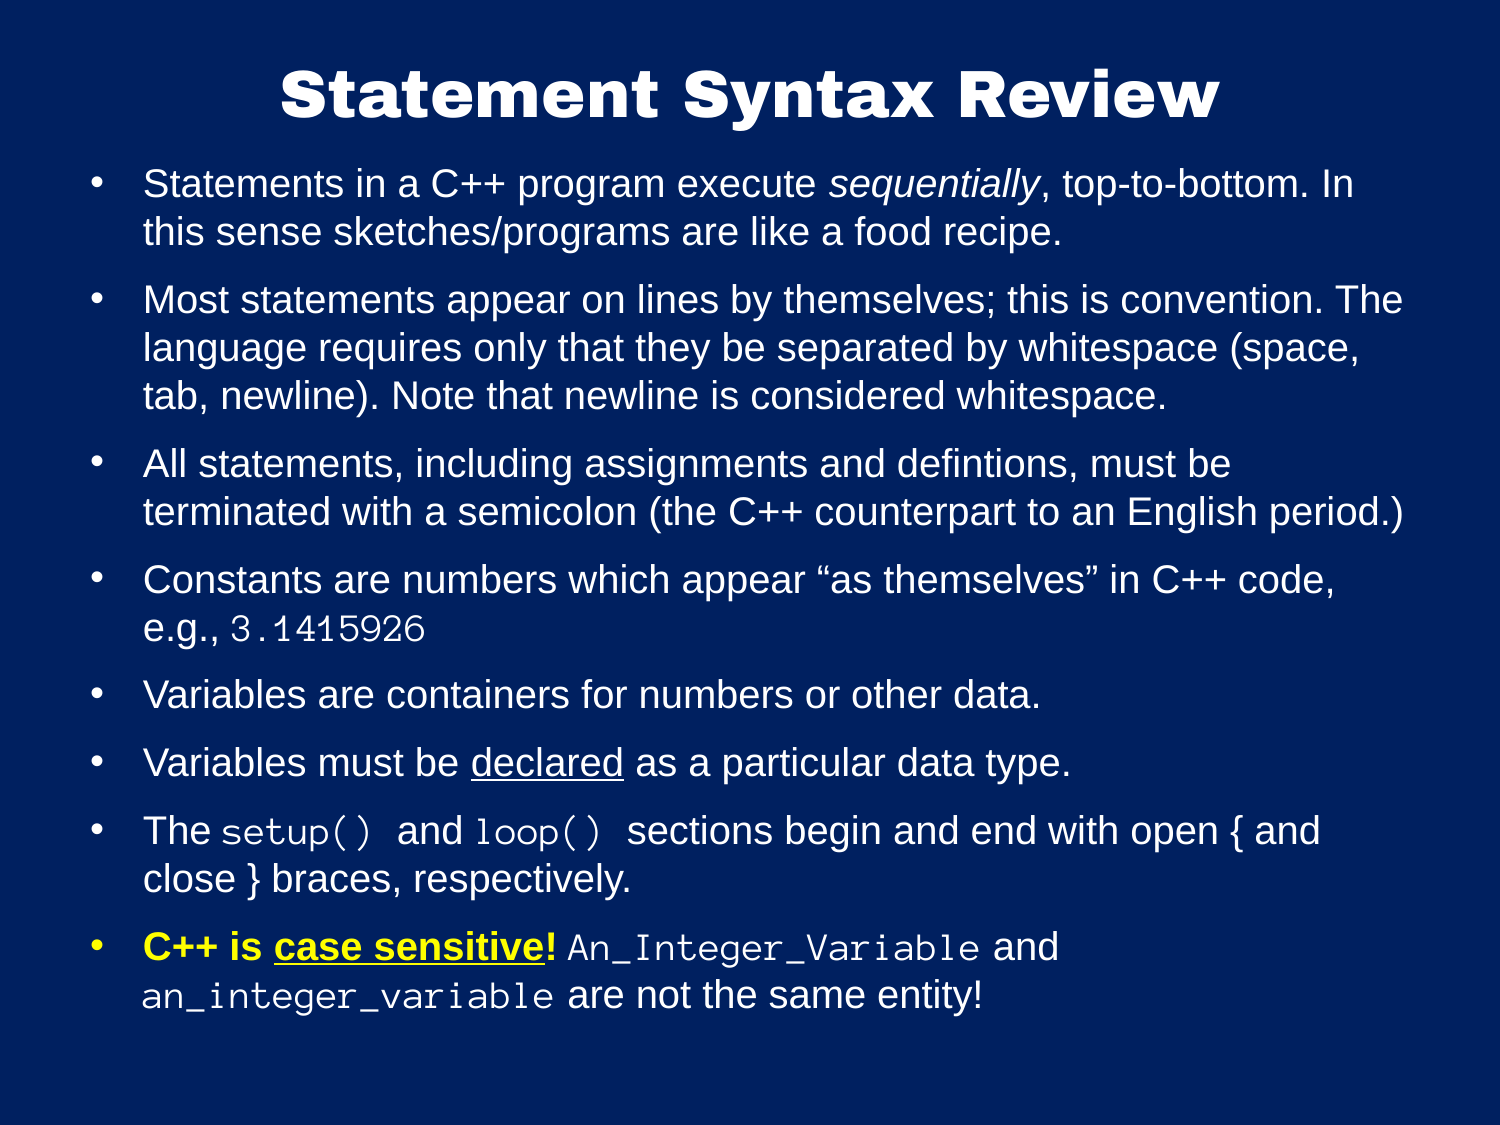

# Statement Syntax Review
Statements in a C++ program execute sequentially, top-to-bottom. In this sense sketches/programs are like a food recipe.
Most statements appear on lines by themselves; this is convention. The language requires only that they be separated by whitespace (space, tab, newline). Note that newline is considered whitespace.
All statements, including assignments and defintions, must be terminated with a semicolon (the C++ counterpart to an English period.)
Constants are numbers which appear “as themselves” in C++ code, e.g., 3.1415926
Variables are containers for numbers or other data.
Variables must be declared as a particular data type.
The setup() and loop() sections begin and end with open { and close } braces, respectively.
C++ is case sensitive! An_Integer_Variable and an_integer_variable are not the same entity!